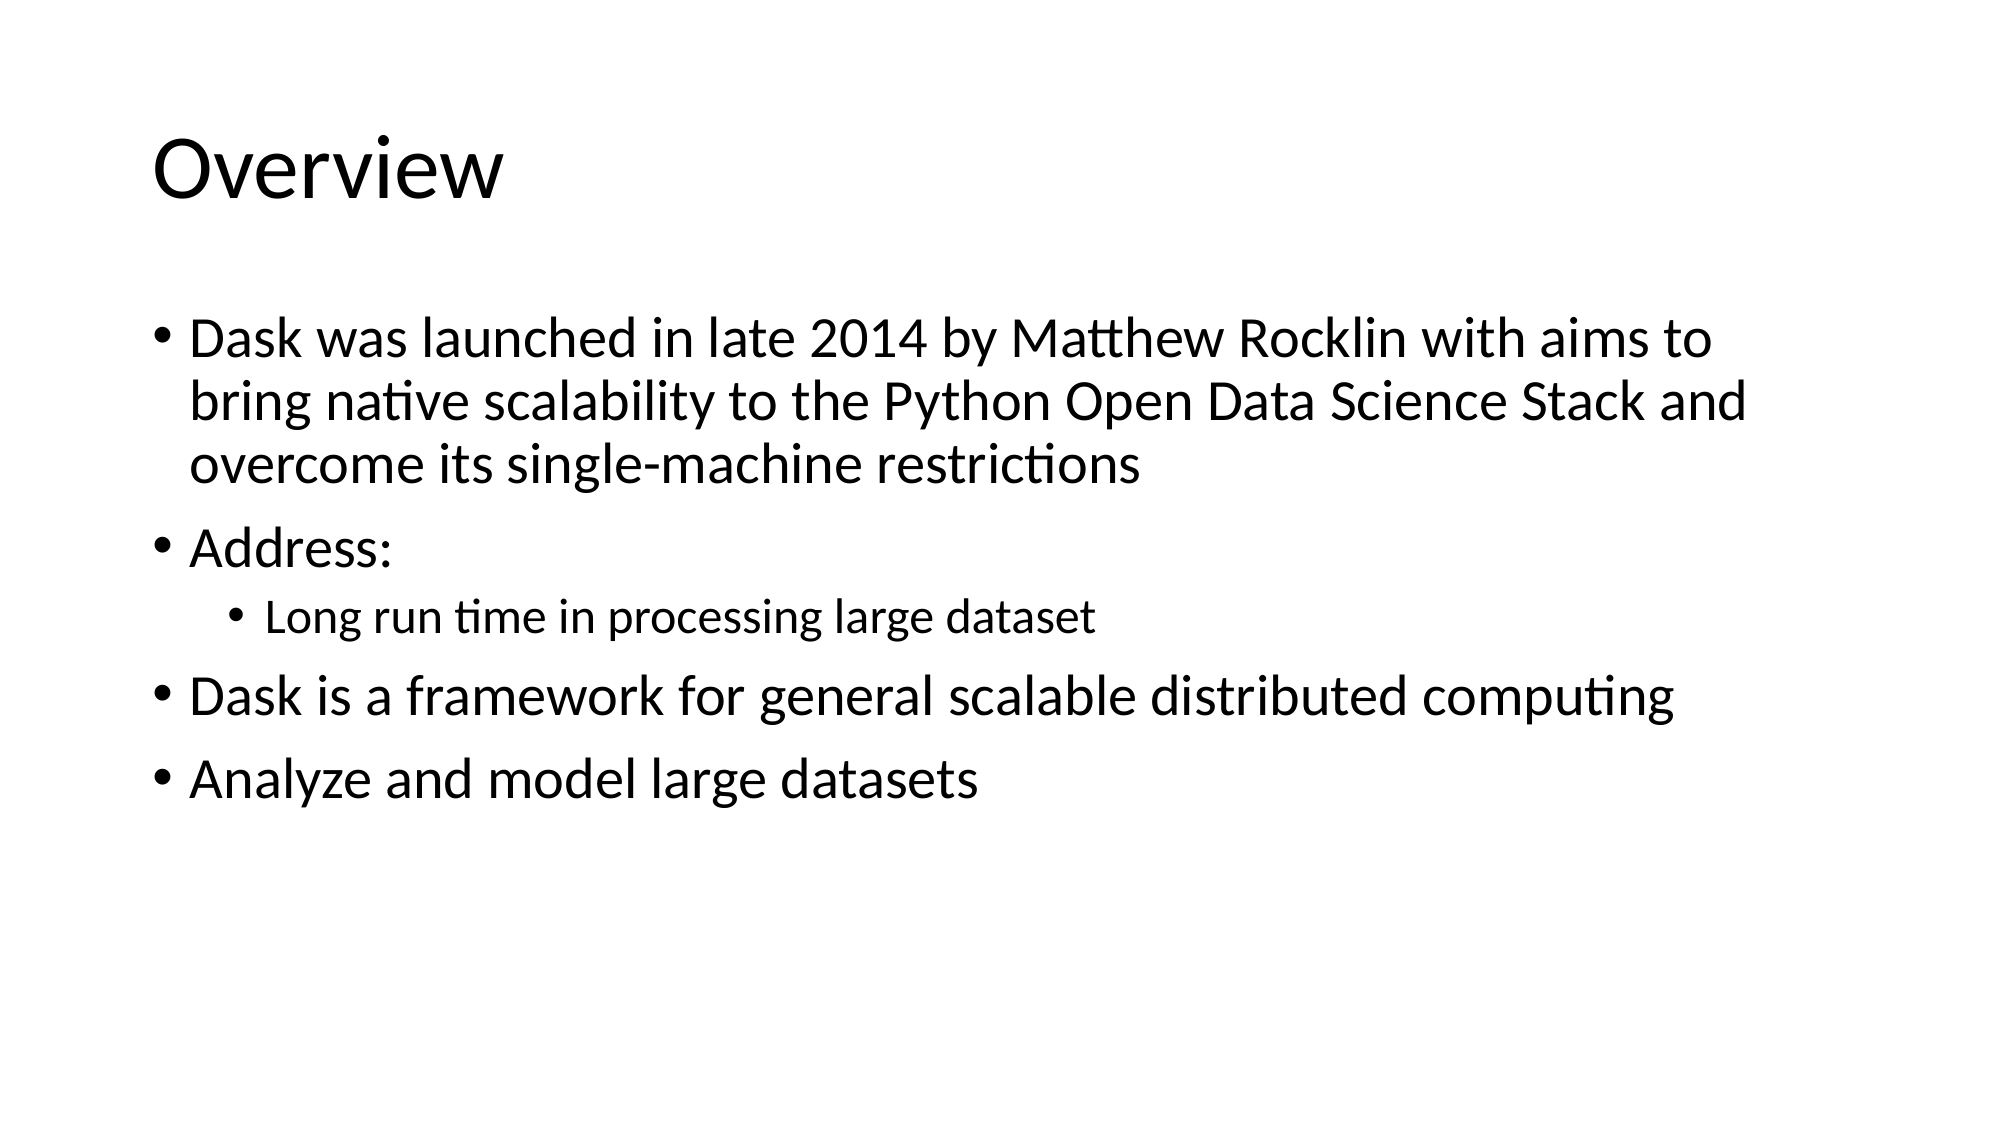

# Overview
Dask was launched in late 2014 by Matthew Rocklin with aims to bring native scalability to the Python Open Data Science Stack and overcome its single-machine restrictions
Address:
Long run time in processing large dataset
Dask is a framework for general scalable distributed computing
Analyze and model large datasets